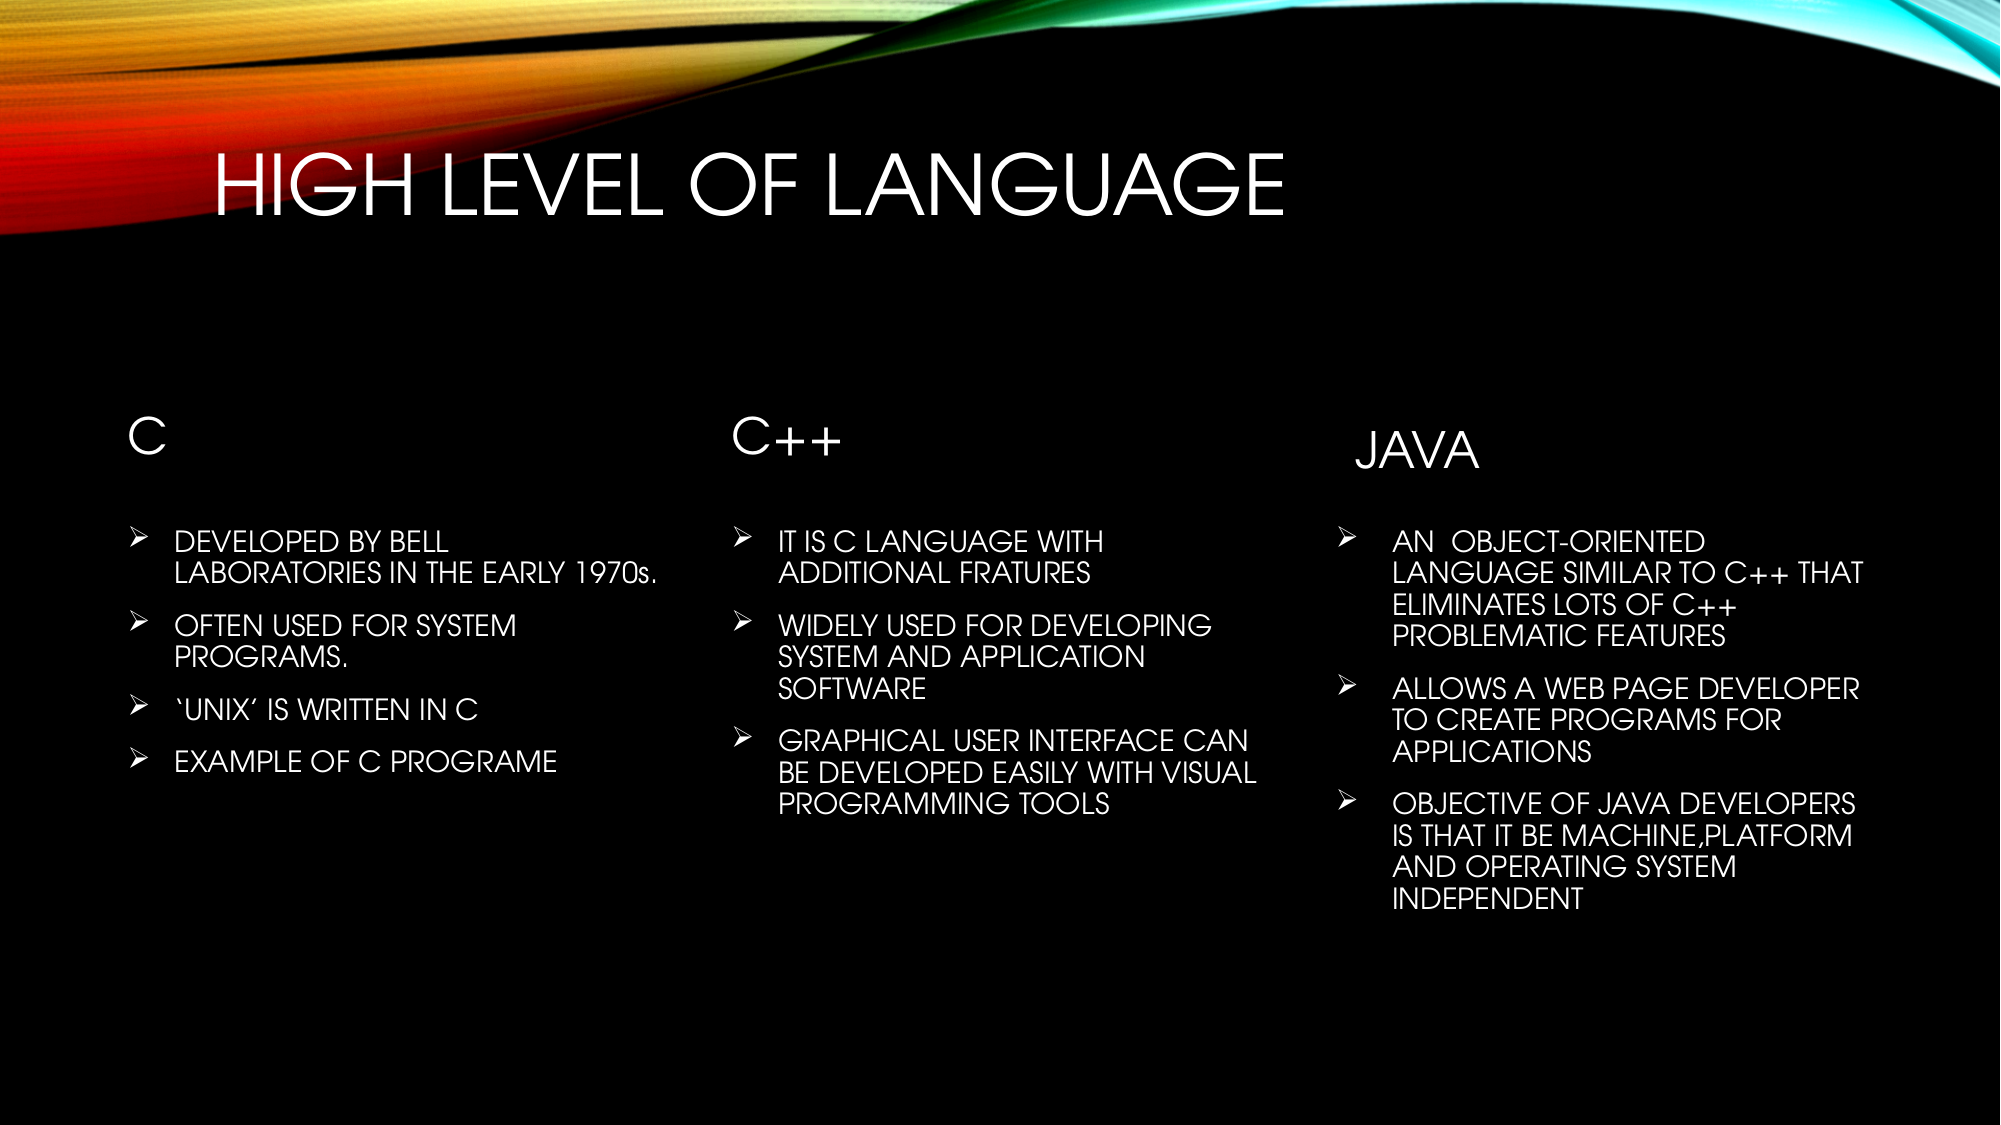

# HIGH LEVEL OF LANGUAGE
C
C++

JAVA
AN  OBJECT-ORIENTED LANGUAGE SIMILAR TO C++ THAT ELIMINATES LOTS OF C++ PROBLEMATIC FEATURES
ALLOWS A WEB PAGE DEVELOPER TO CREATE PROGRAMS FOR APPLICATIONS
OBJECTIVE OF JAVA DEVELOPERS IS THAT IT BE MACHINE,PLATFORM AND OPERATING SYSTEM INDEPENDENT
IT IS C LANGUAGE WITH ADDITIONAL FRATURES
WIDELY USED FOR DEVELOPING SYSTEM AND APPLICATION SOFTWARE
GRAPHICAL USER INTERFACE CAN BE DEVELOPED EASILY WITH VISUAL PROGRAMMING TOOLS
DEVELOPED BY BELL LABORATORIES IN THE EARLY 1970s.
OFTEN USED FOR SYSTEM PROGRAMS.
‘UNIX’ IS WRITTEN IN C
EXAMPLE OF C PROGRAME